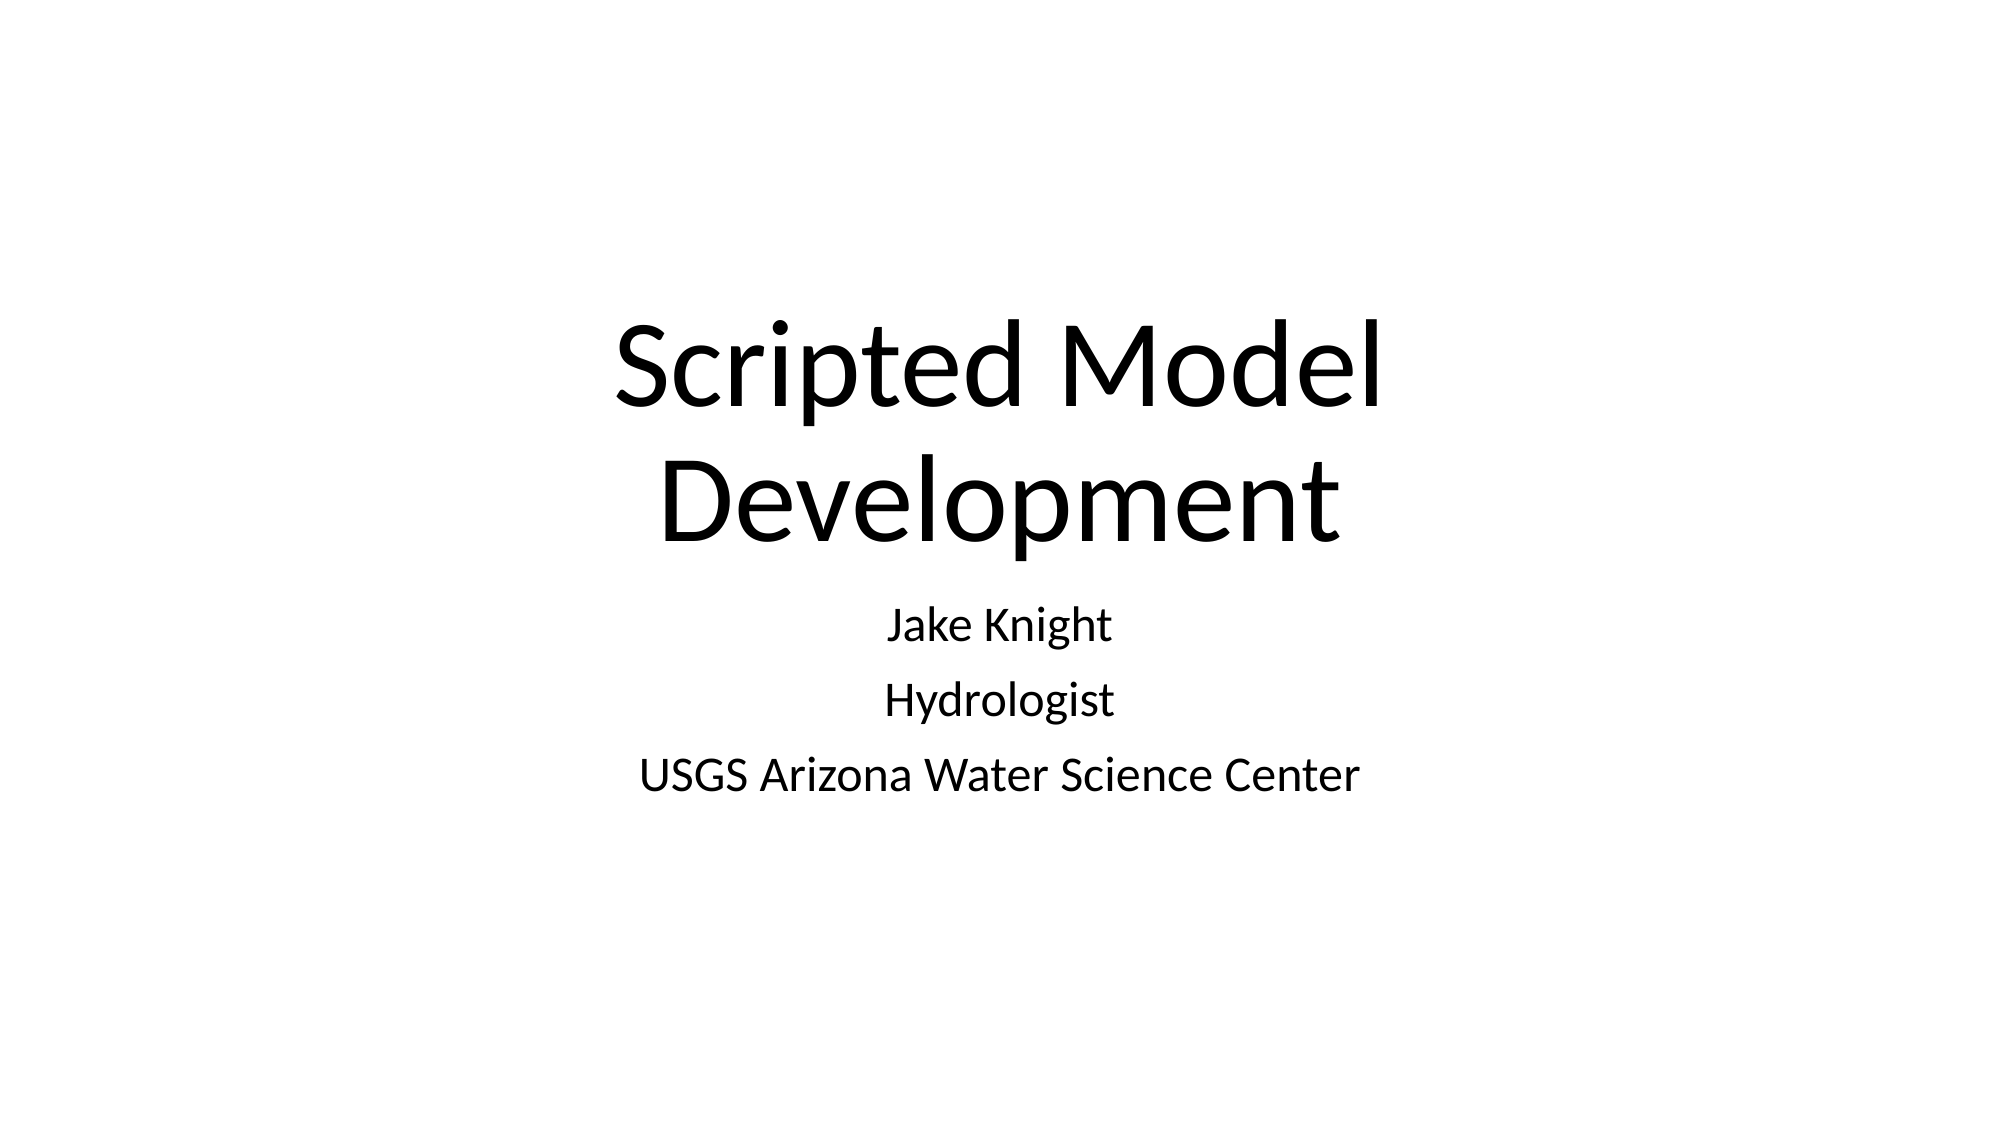

# Scripted Model Development
Jake Knight
Hydrologist
USGS Arizona Water Science Center